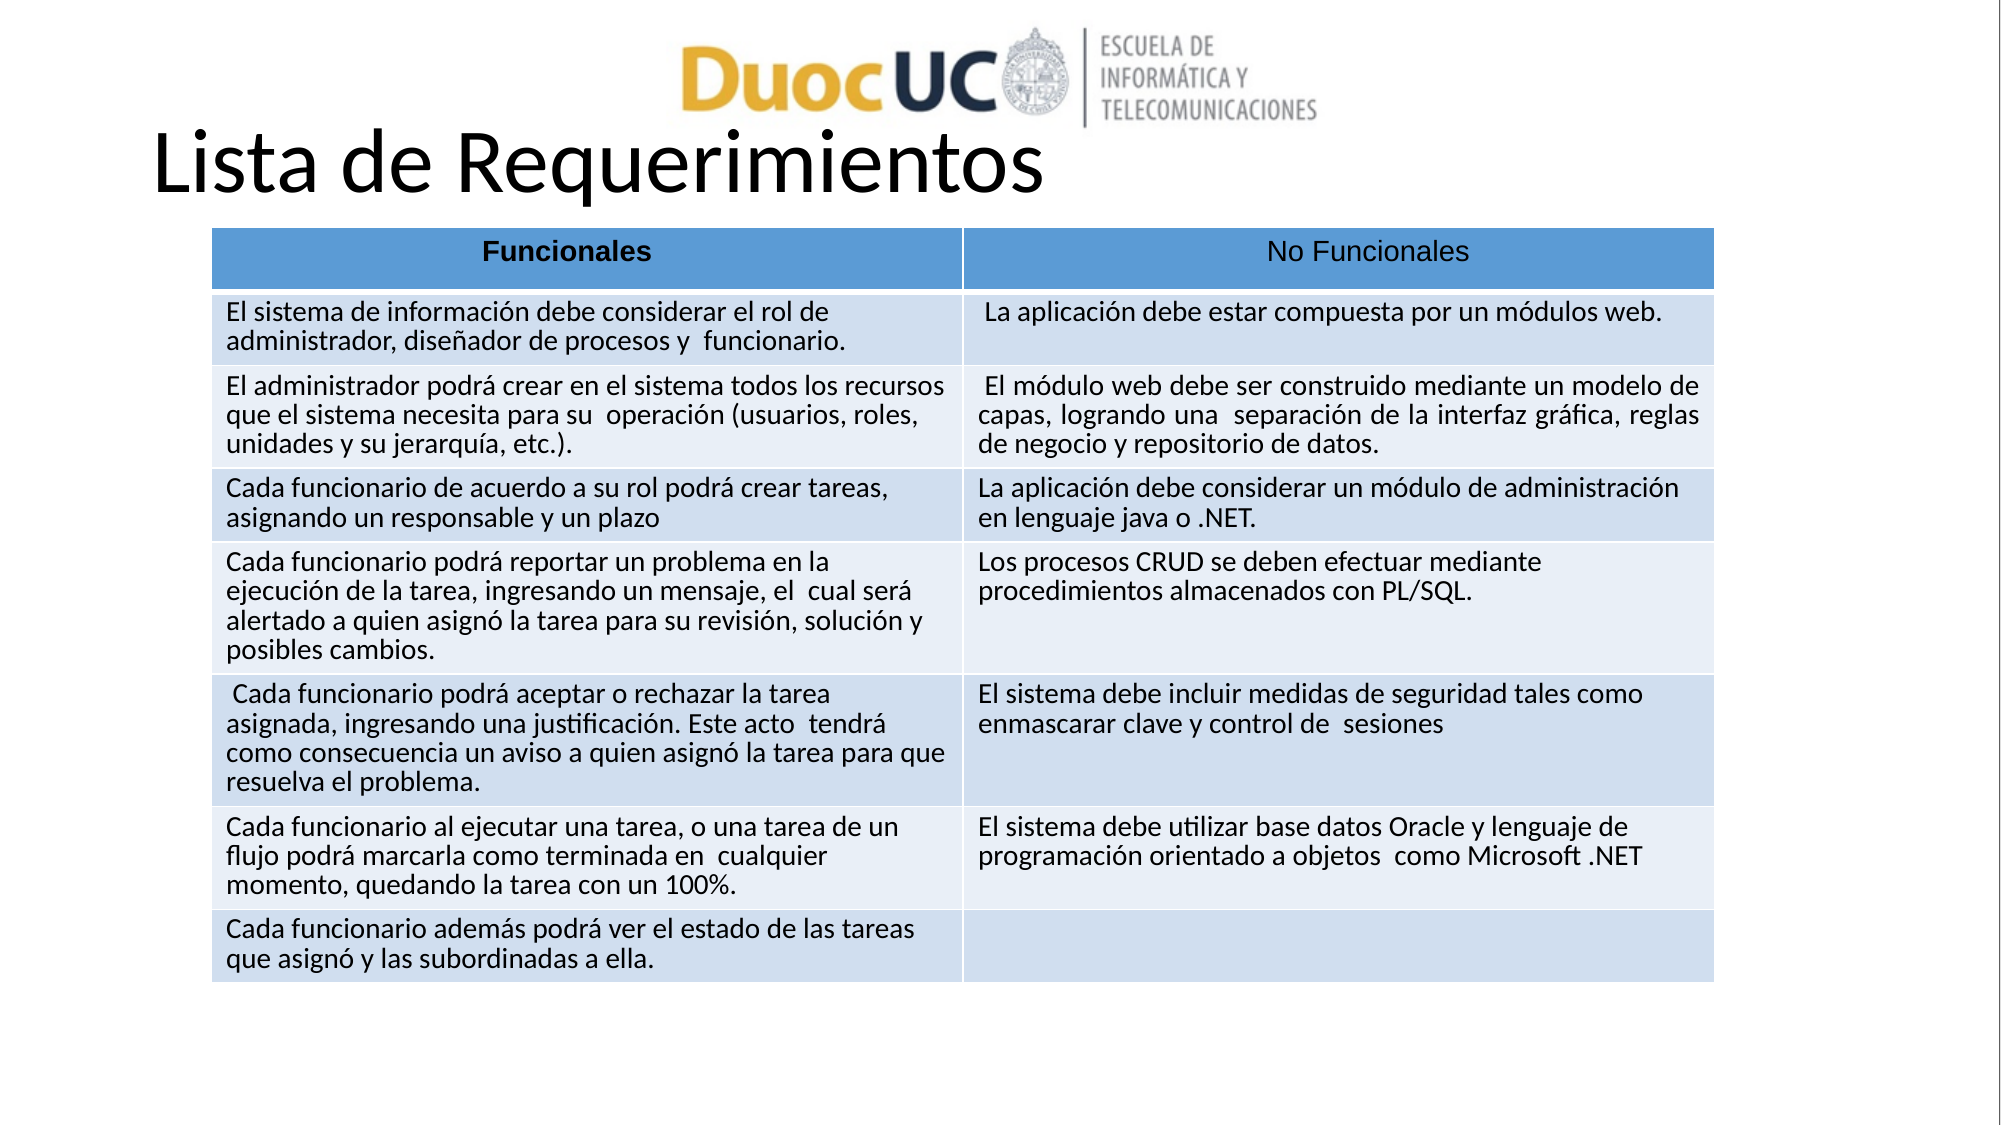

# Lista de Requerimientos
| Funcionales | No Funcionales |
| --- | --- |
| El sistema de información debe considerar el rol de administrador, diseñador de procesos y  funcionario. | La aplicación debe estar compuesta por un módulos web. |
| El administrador podrá crear en el sistema todos los recursos que el sistema necesita para su  operación (usuarios, roles, unidades y su jerarquía, etc.). | El módulo web debe ser construido mediante un modelo de capas, logrando una  separación de la interfaz gráfica, reglas de negocio y repositorio de datos. |
| Cada funcionario de acuerdo a su rol podrá crear tareas, asignando un responsable y un plazo | La aplicación debe considerar un módulo de administración en lenguaje java o .NET. |
| Cada funcionario podrá reportar un problema en la ejecución de la tarea, ingresando un mensaje, el  cual será alertado a quien asignó la tarea para su revisión, solución y posibles cambios. | Los procesos CRUD se deben efectuar mediante procedimientos almacenados con PL/SQL. |
| Cada funcionario podrá aceptar o rechazar la tarea asignada, ingresando una justificación. Este acto  tendrá como consecuencia un aviso a quien asignó la tarea para que resuelva el problema. | El sistema debe incluir medidas de seguridad tales como enmascarar clave y control de  sesiones |
| Cada funcionario al ejecutar una tarea, o una tarea de un flujo podrá marcarla como terminada en  cualquier momento, quedando la tarea con un 100%. | El sistema debe utilizar base datos Oracle y lenguaje de programación orientado a objetos  como Microsoft .NET |
| Cada funcionario además podrá ver el estado de las tareas que asignó y las subordinadas a ella. |  |